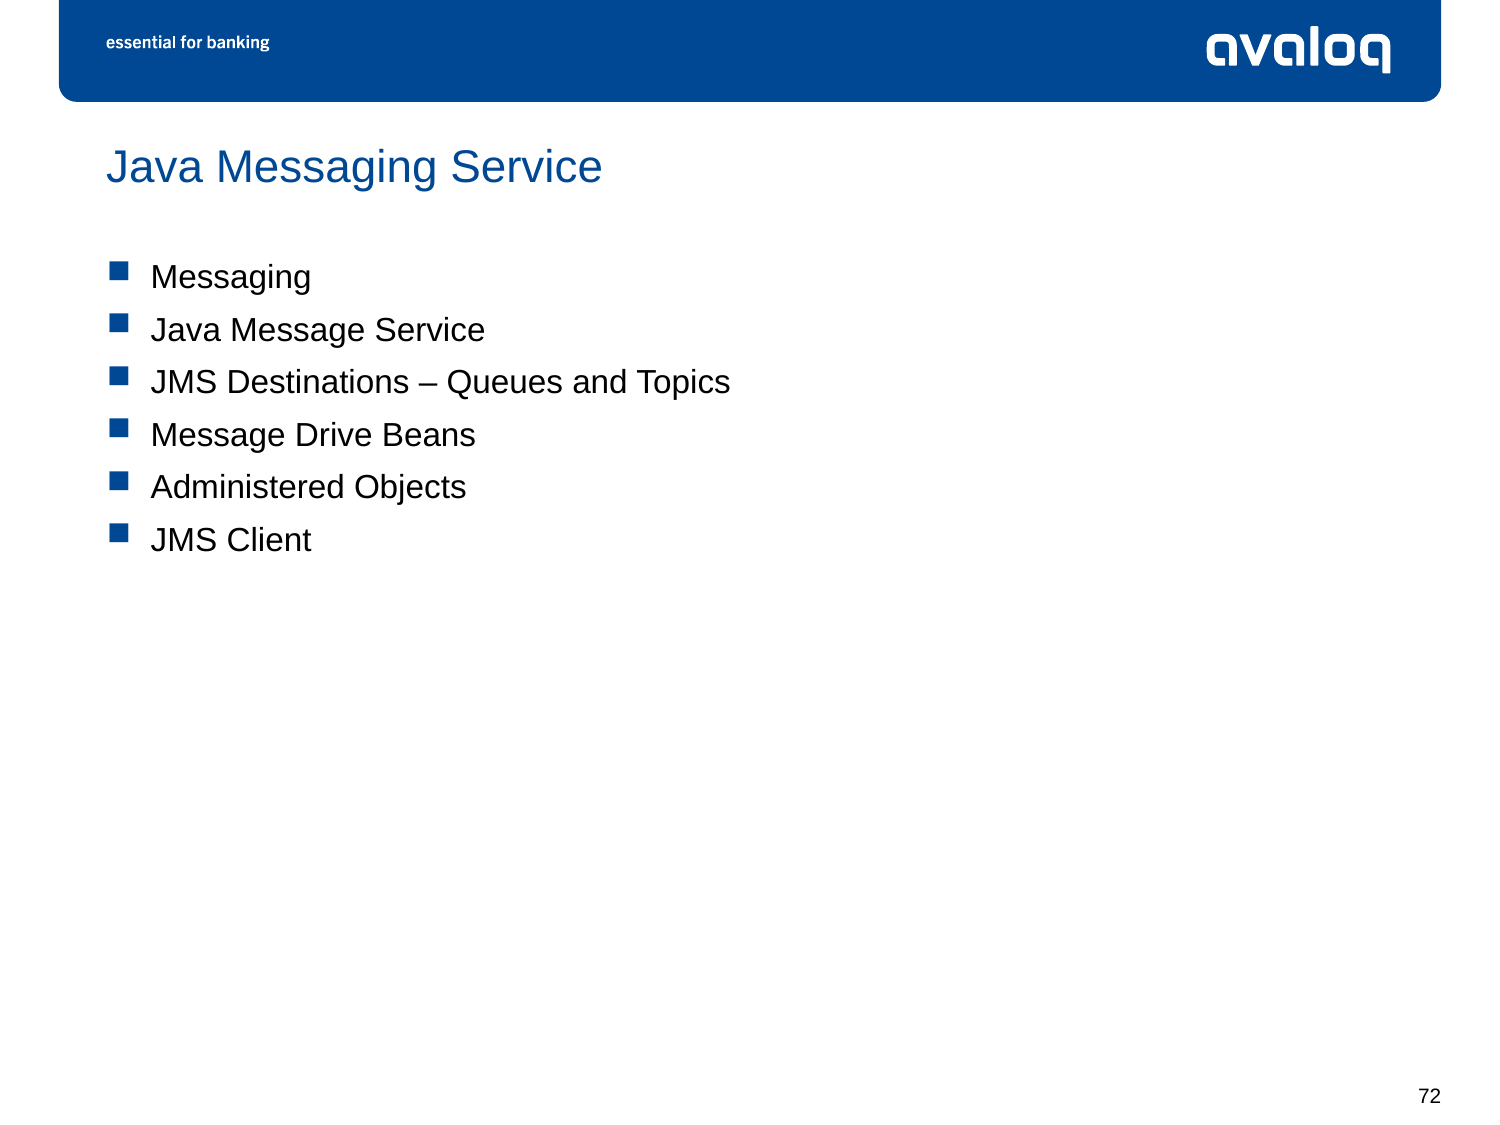

# Java Messaging Service
Messaging
Java Message Service
JMS Destinations – Queues and Topics
Message Drive Beans
Administered Objects
JMS Client
72